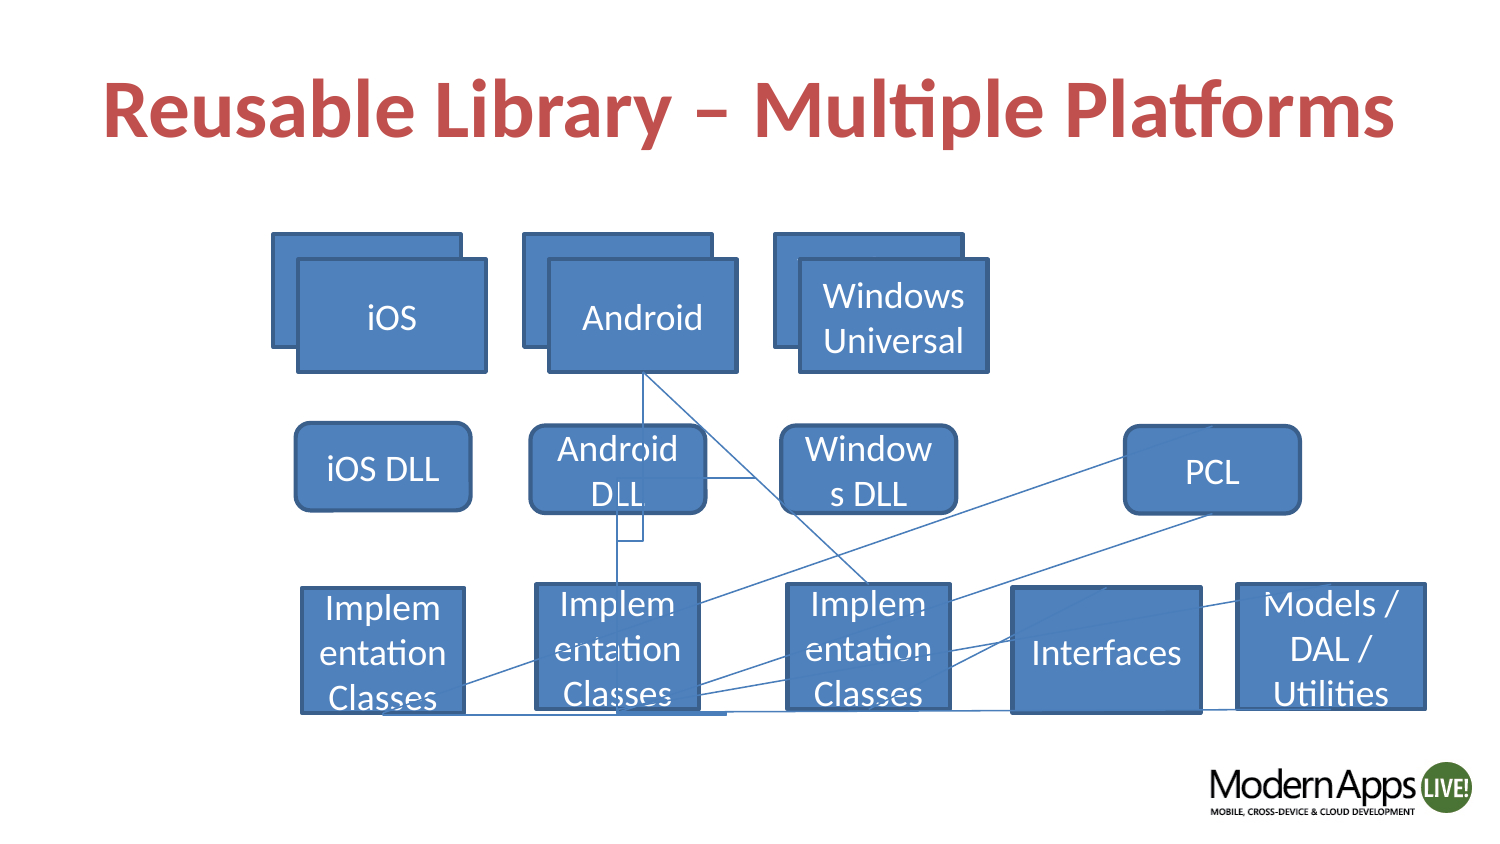

# Reusable Library – Multiple Platforms
iOS
Android
Windows Universal
iOS
Android
Windows Universal
iOS DLL
Android DLL
Windows DLL
PCL
Implementation Classes
Implementation Classes
Models / DAL / Utilities
Interfaces
Implementation Classes